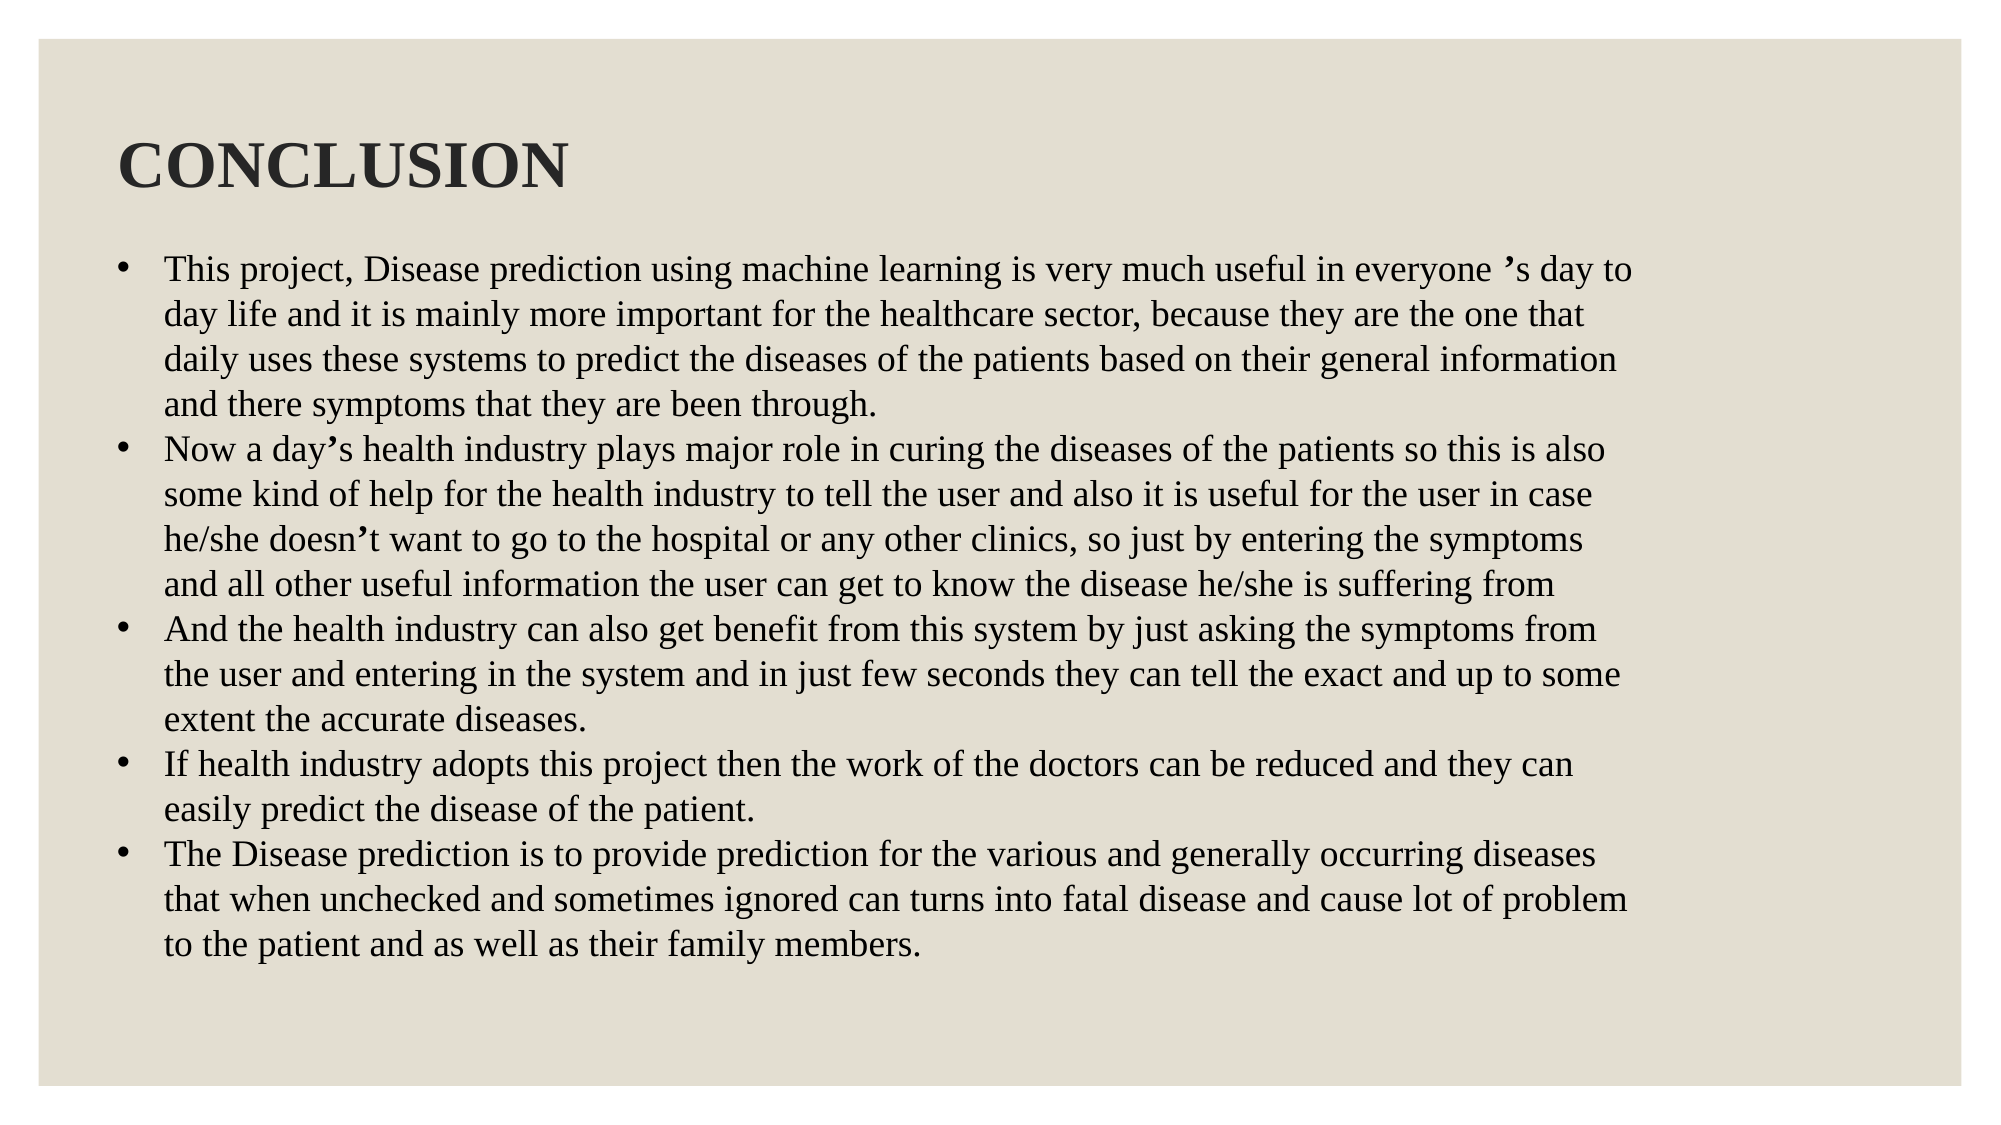

# CONCLUSION
This project, Disease prediction using machine learning is very much useful in everyone ’s day to day life and it is mainly more important for the healthcare sector, because they are the one that daily uses these systems to predict the diseases of the patients based on their general information and there symptoms that they are been through.
Now a day’s health industry plays major role in curing the diseases of the patients so this is also some kind of help for the health industry to tell the user and also it is useful for the user in case he/she doesn’t want to go to the hospital or any other clinics, so just by entering the symptoms and all other useful information the user can get to know the disease he/she is suffering from
And the health industry can also get benefit from this system by just asking the symptoms from the user and entering in the system and in just few seconds they can tell the exact and up to some extent the accurate diseases.
If health industry adopts this project then the work of the doctors can be reduced and they can easily predict the disease of the patient.
The Disease prediction is to provide prediction for the various and generally occurring diseases that when unchecked and sometimes ignored can turns into fatal disease and cause lot of problem to the patient and as well as their family members.